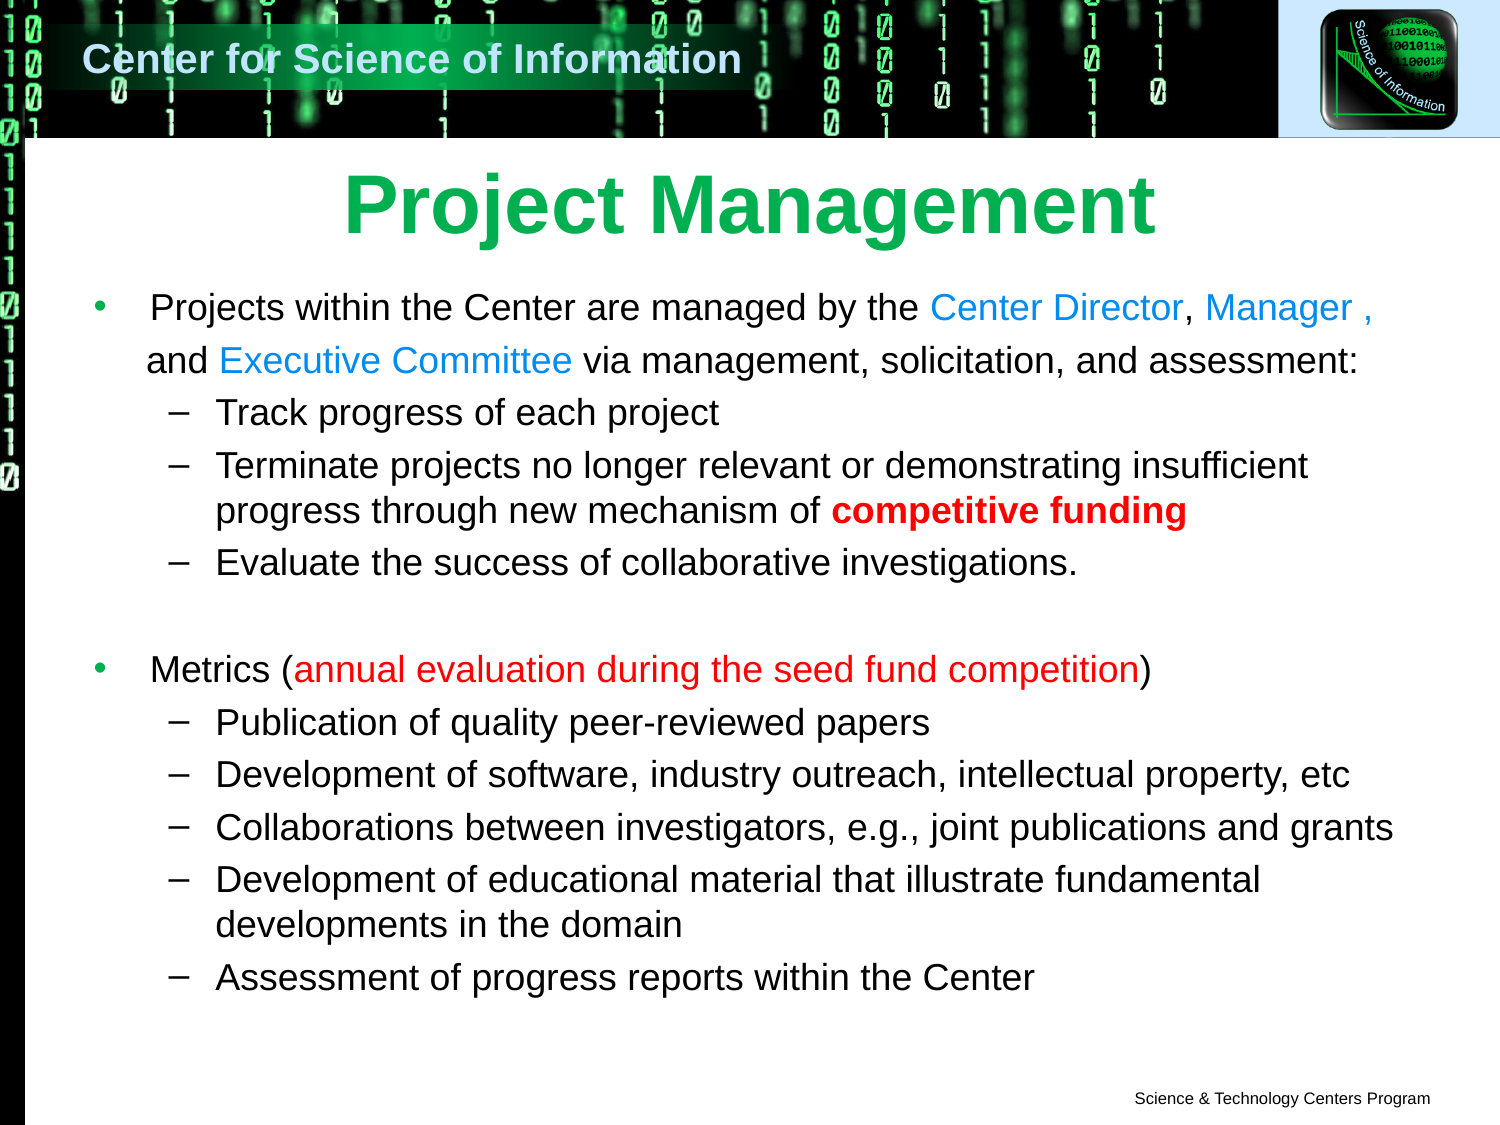

# Project Management
Projects within the Center are managed by the Center Director, Manager ,
     and Executive Committee via management, solicitation, and assessment:
Track progress of each project
Terminate projects no longer relevant or demonstrating insufficient progress through new mechanism of competitive funding
Evaluate the success of collaborative investigations.

Metrics (annual evaluation during the seed fund competition)
Publication of quality peer-reviewed papers
Development of software, industry outreach, intellectual property, etc
Collaborations between investigators, e.g., joint publications and grants
Development of educational material that illustrate fundamental developments in the domain
Assessment of progress reports within the Center